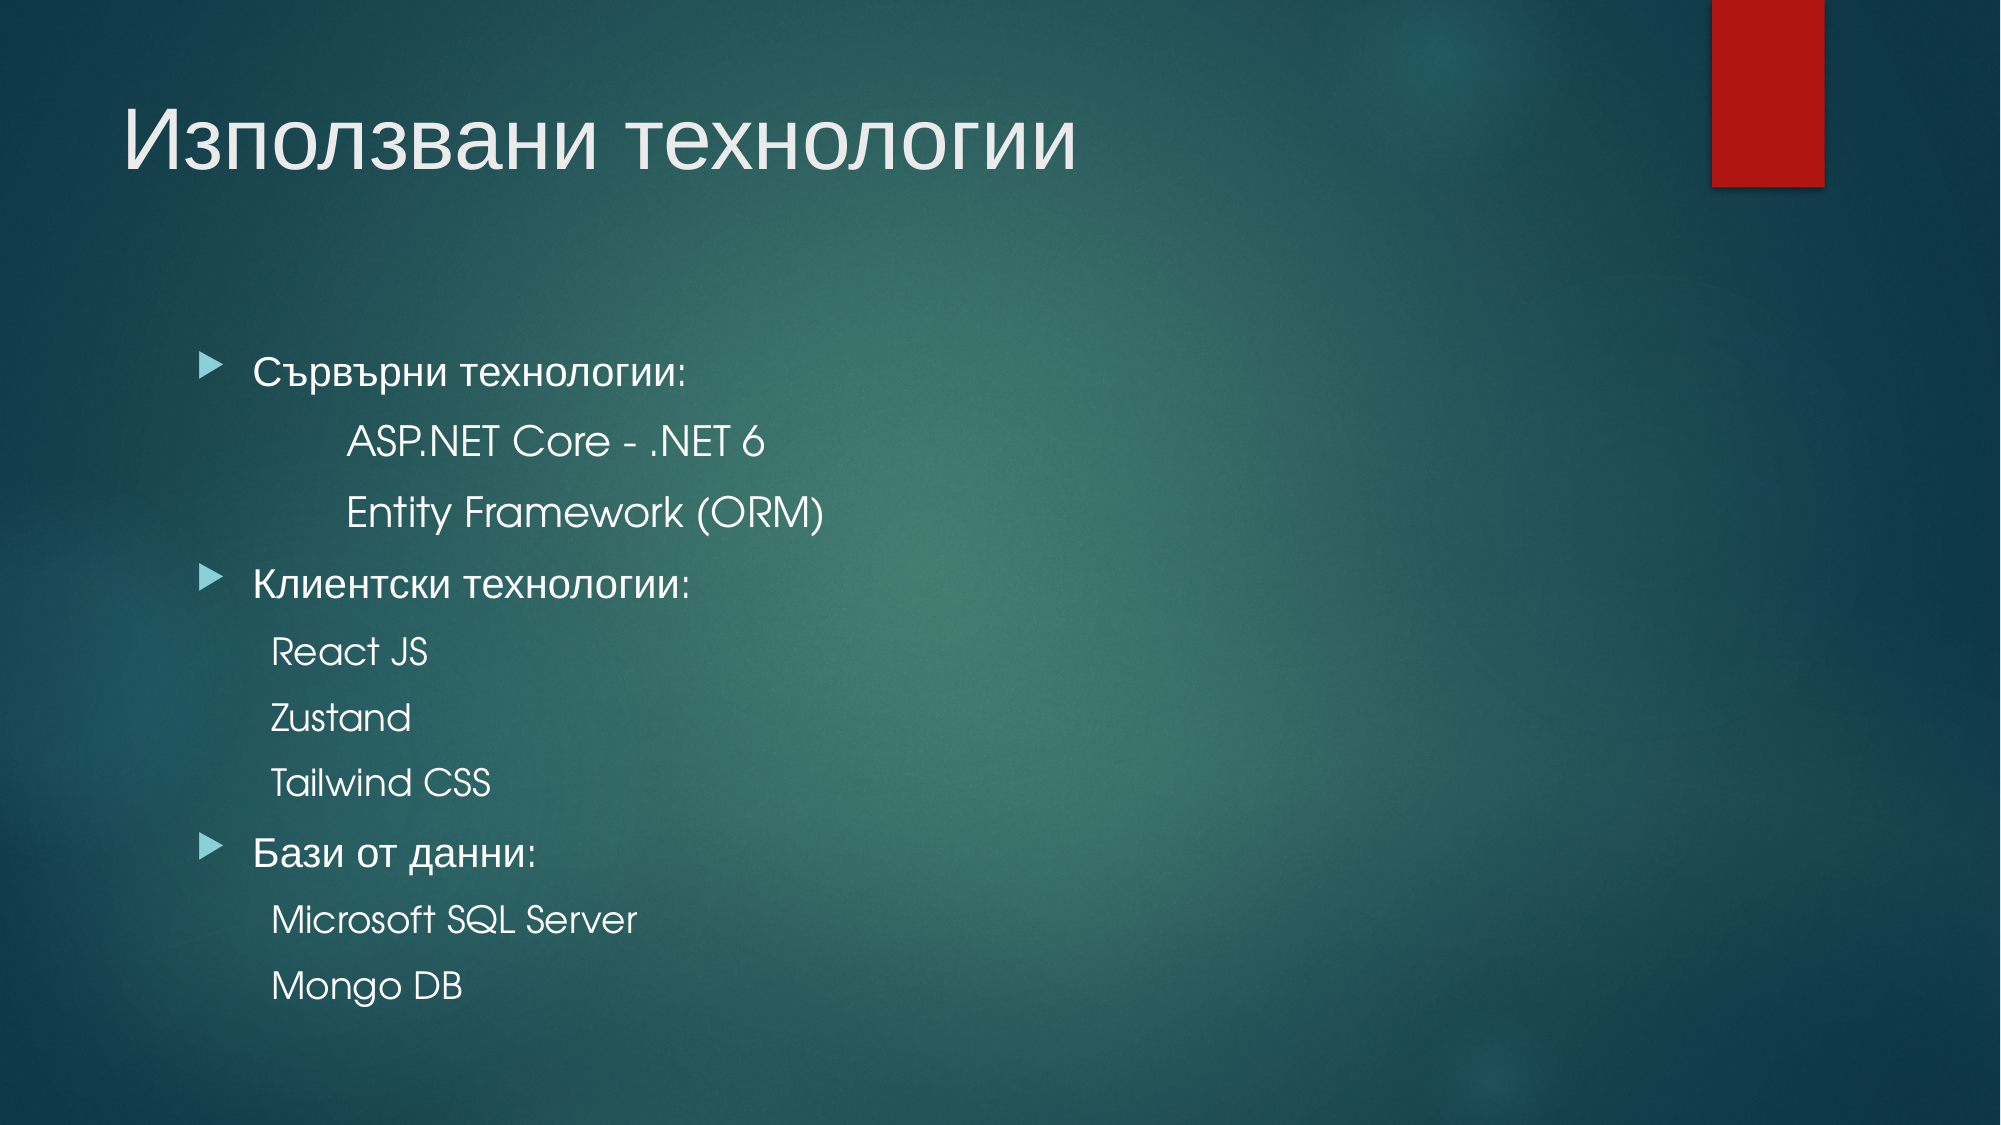

# Използвани технологии
Сървърни технологии:
	ASP.NET Core - .NET 6
	Entity Framework (ORM)
Клиентски технологии:
React JS
Zustand
Tailwind CSS
Бази от данни:
Microsoft SQL Server
Mongo DB